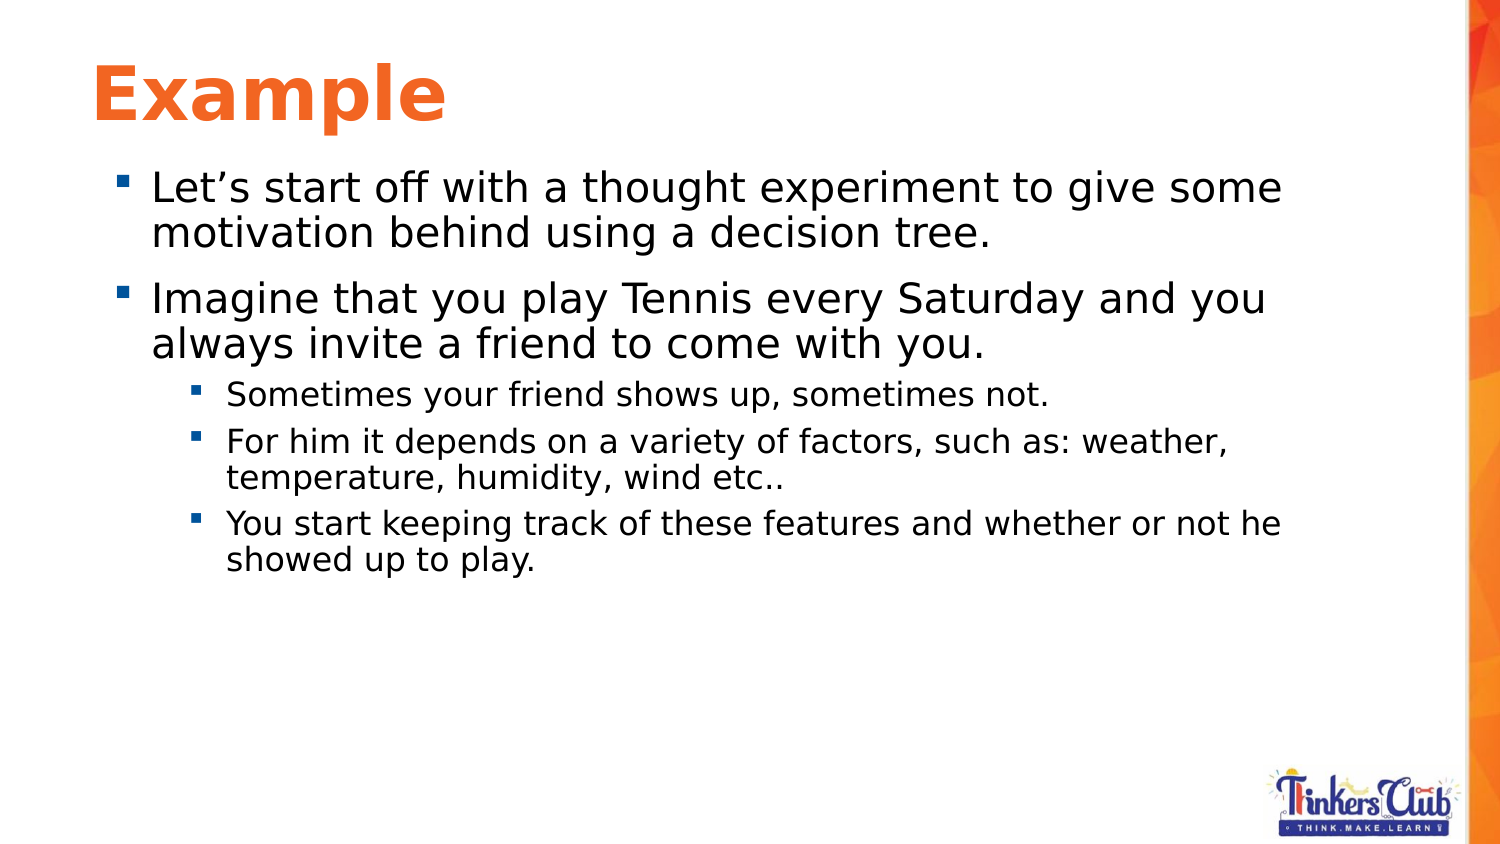

Example
Let’s start off with a thought experiment to give some motivation behind using a decision tree.
Imagine that you play Tennis every Saturday and you always invite a friend to come with you.
Sometimes your friend shows up, sometimes not.
For him it depends on a variety of factors, such as: weather, temperature, humidity, wind etc..
You start keeping track of these features and whether or not he showed up to play.